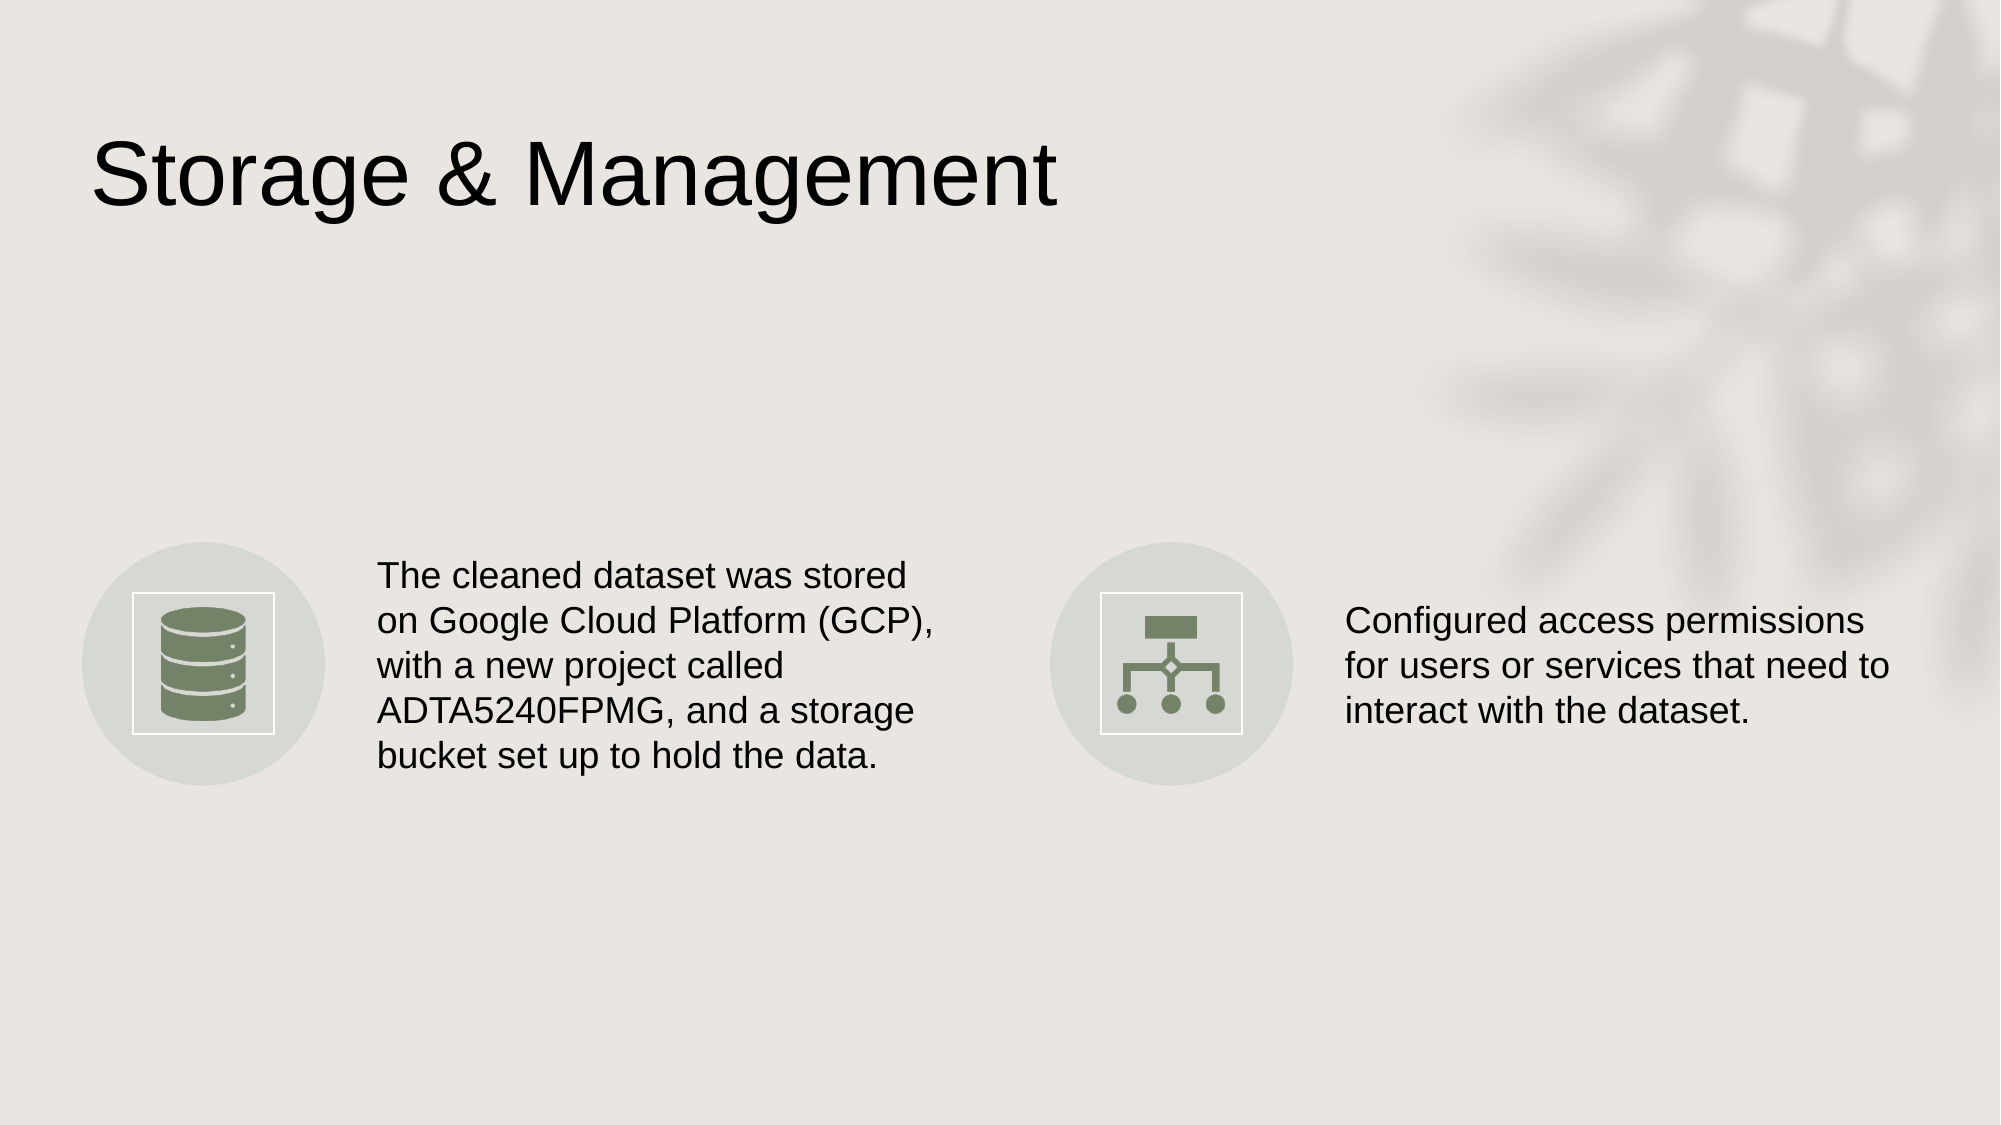

# Storage & Management
The cleaned dataset was stored on Google Cloud Platform (GCP), with a new project called ADTA5240FPMG, and a storage bucket set up to hold the data.
Configured access permissions for users or services that need to interact with the dataset.